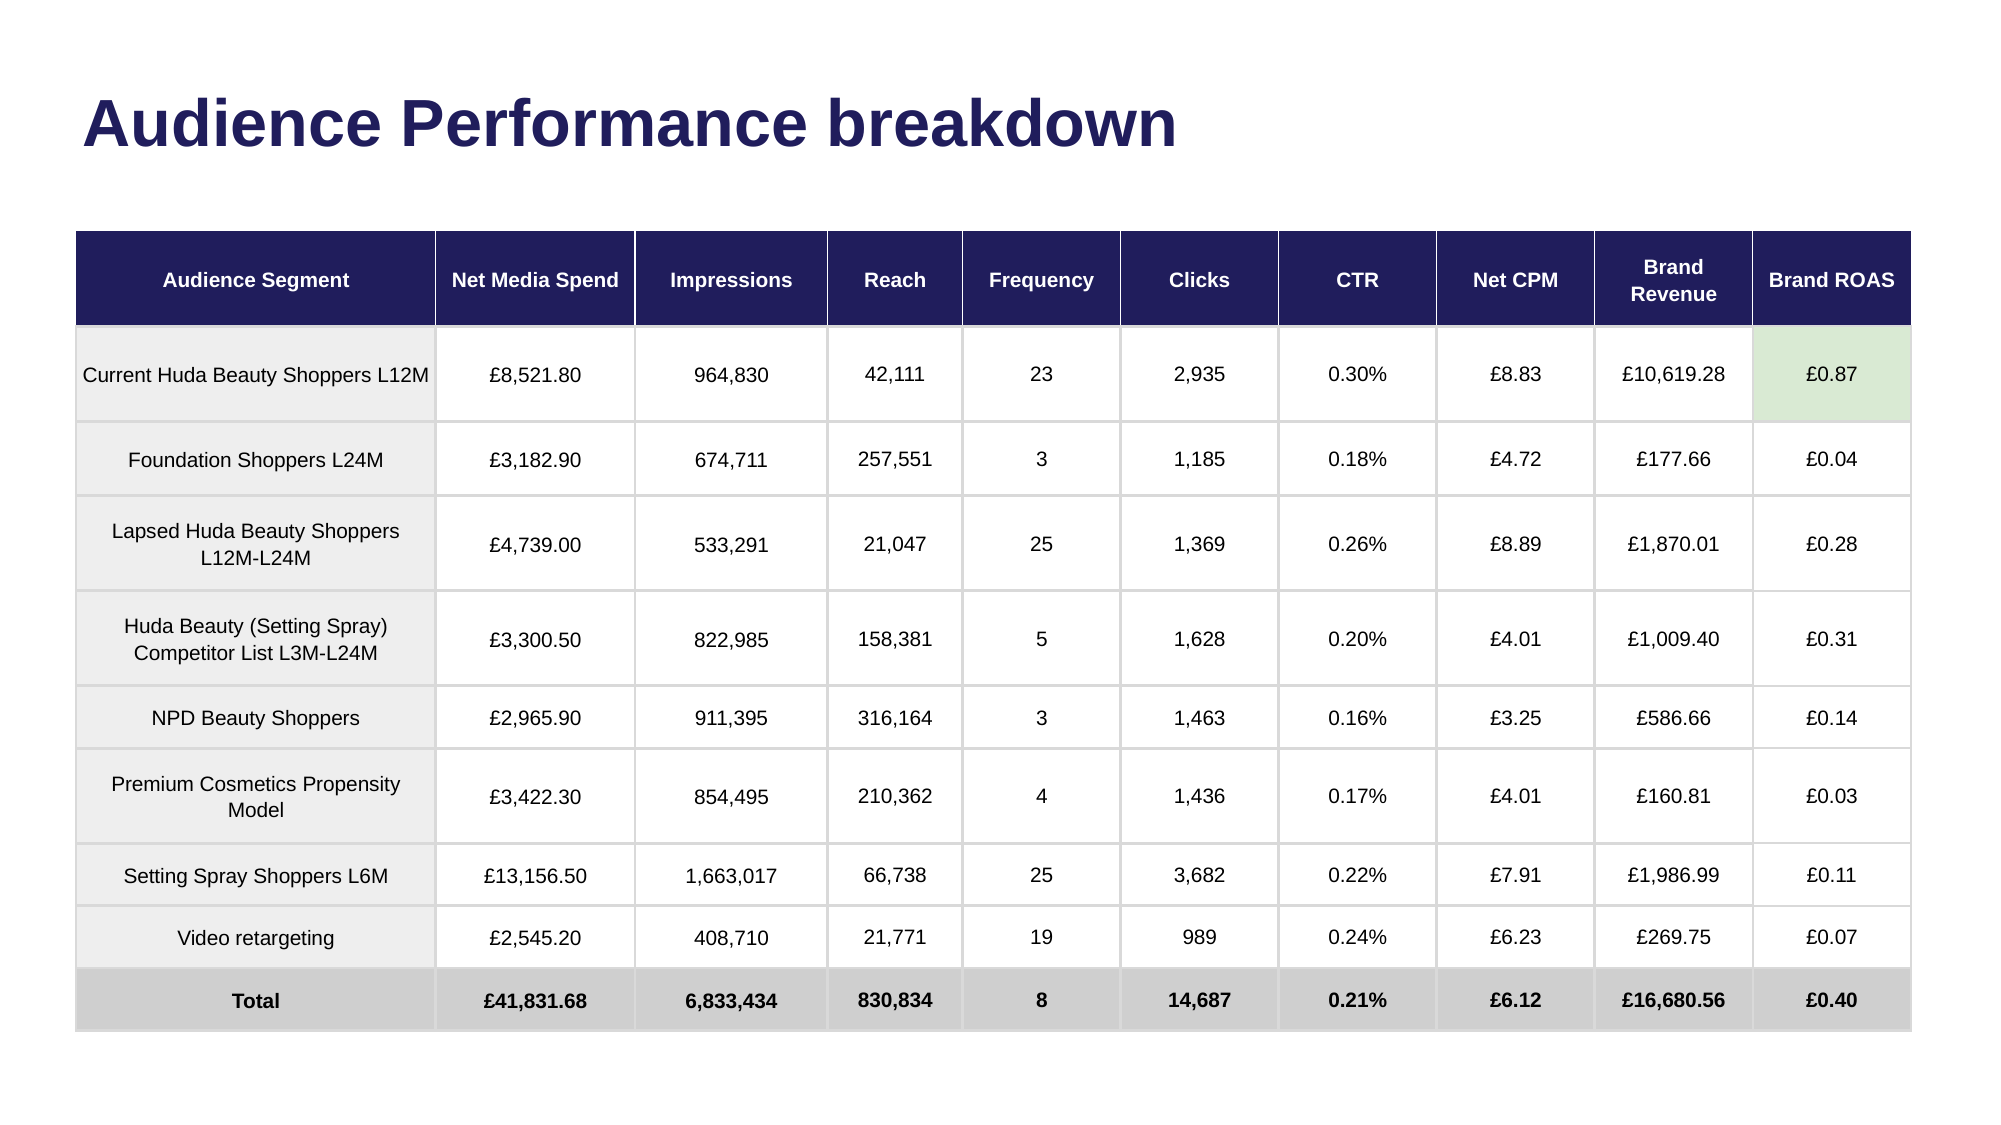

14
# Audience Performance breakdown
| Audience Segment | Net Media Spend | Impressions | Reach | Frequency | Clicks | CTR | Net CPM | Brand Revenue | Brand ROAS |
| --- | --- | --- | --- | --- | --- | --- | --- | --- | --- |
| Current Huda Beauty Shoppers L12M | £8,521.80 | 964,830 | 42,111 | 23 | 2,935 | 0.30% | £8.83 | £10,619.28 | £0.87 |
| Foundation Shoppers L24M | £3,182.90 | 674,711 | 257,551 | 3 | 1,185 | 0.18% | £4.72 | £177.66 | £0.04 |
| Lapsed Huda Beauty Shoppers L12M-L24M | £4,739.00 | 533,291 | 21,047 | 25 | 1,369 | 0.26% | £8.89 | £1,870.01 | £0.28 |
| Huda Beauty (Setting Spray) Competitor List L3M-L24M | £3,300.50 | 822,985 | 158,381 | 5 | 1,628 | 0.20% | £4.01 | £1,009.40 | £0.31 |
| NPD Beauty Shoppers | £2,965.90 | 911,395 | 316,164 | 3 | 1,463 | 0.16% | £3.25 | £586.66 | £0.14 |
| Premium Cosmetics Propensity Model | £3,422.30 | 854,495 | 210,362 | 4 | 1,436 | 0.17% | £4.01 | £160.81 | £0.03 |
| Setting Spray Shoppers L6M | £13,156.50 | 1,663,017 | 66,738 | 25 | 3,682 | 0.22% | £7.91 | £1,986.99 | £0.11 |
| Video retargeting | £2,545.20 | 408,710 | 21,771 | 19 | 989 | 0.24% | £6.23 | £269.75 | £0.07 |
| Total | £41,831.68 | 6,833,434 | 830,834 | 8 | 14,687 | 0.21% | £6.12 | £16,680.56 | £0.40 |